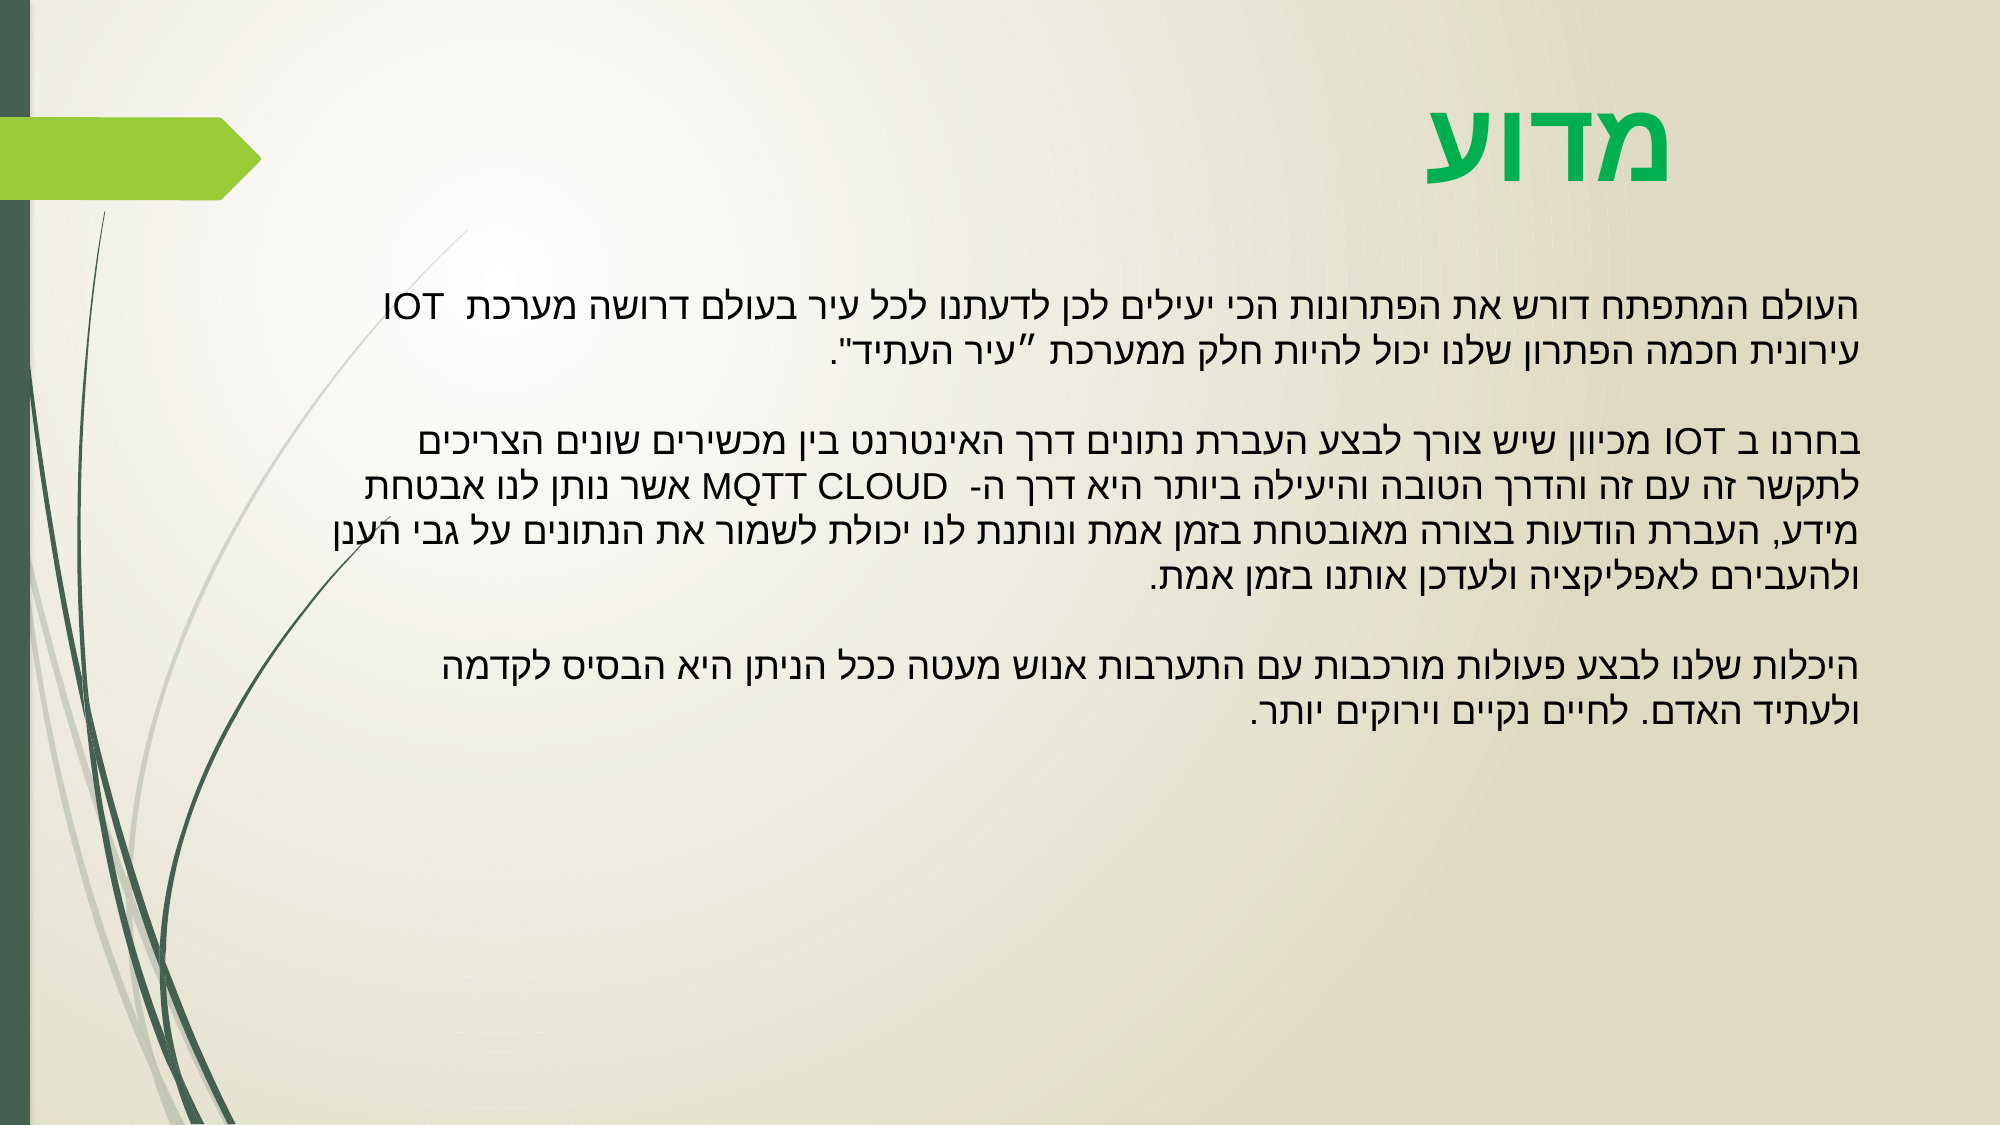

# מדוע
העולם המתפתח דורש את הפתרונות הכי יעילים לכן לדעתנו לכל עיר בעולם דרושה מערכת  IOT עירונית חכמה הפתרון שלנו יכול להיות חלק ממערכת ״עיר העתיד".

בחרנו ב IOT מכיוון שיש צורך לבצע העברת נתונים דרך האינטרנט בין מכשירים שונים הצריכים לתקשר זה עם זה והדרך הטובה והיעילה ביותר היא דרך ה-  MQTT CLOUD אשר נותן לנו אבטחת מידע, העברת הודעות בצורה מאובטחת בזמן אמת ונותנת לנו יכולת לשמור את הנתונים על גבי הענן ולהעבירם לאפליקציה ולעדכן אותנו בזמן אמת.

היכלות שלנו לבצע פעולות מורכבות עם התערבות אנוש מעטה ככל הניתן היא הבסיס לקדמה ולעתיד האדם. לחיים נקיים וירוקים יותר.